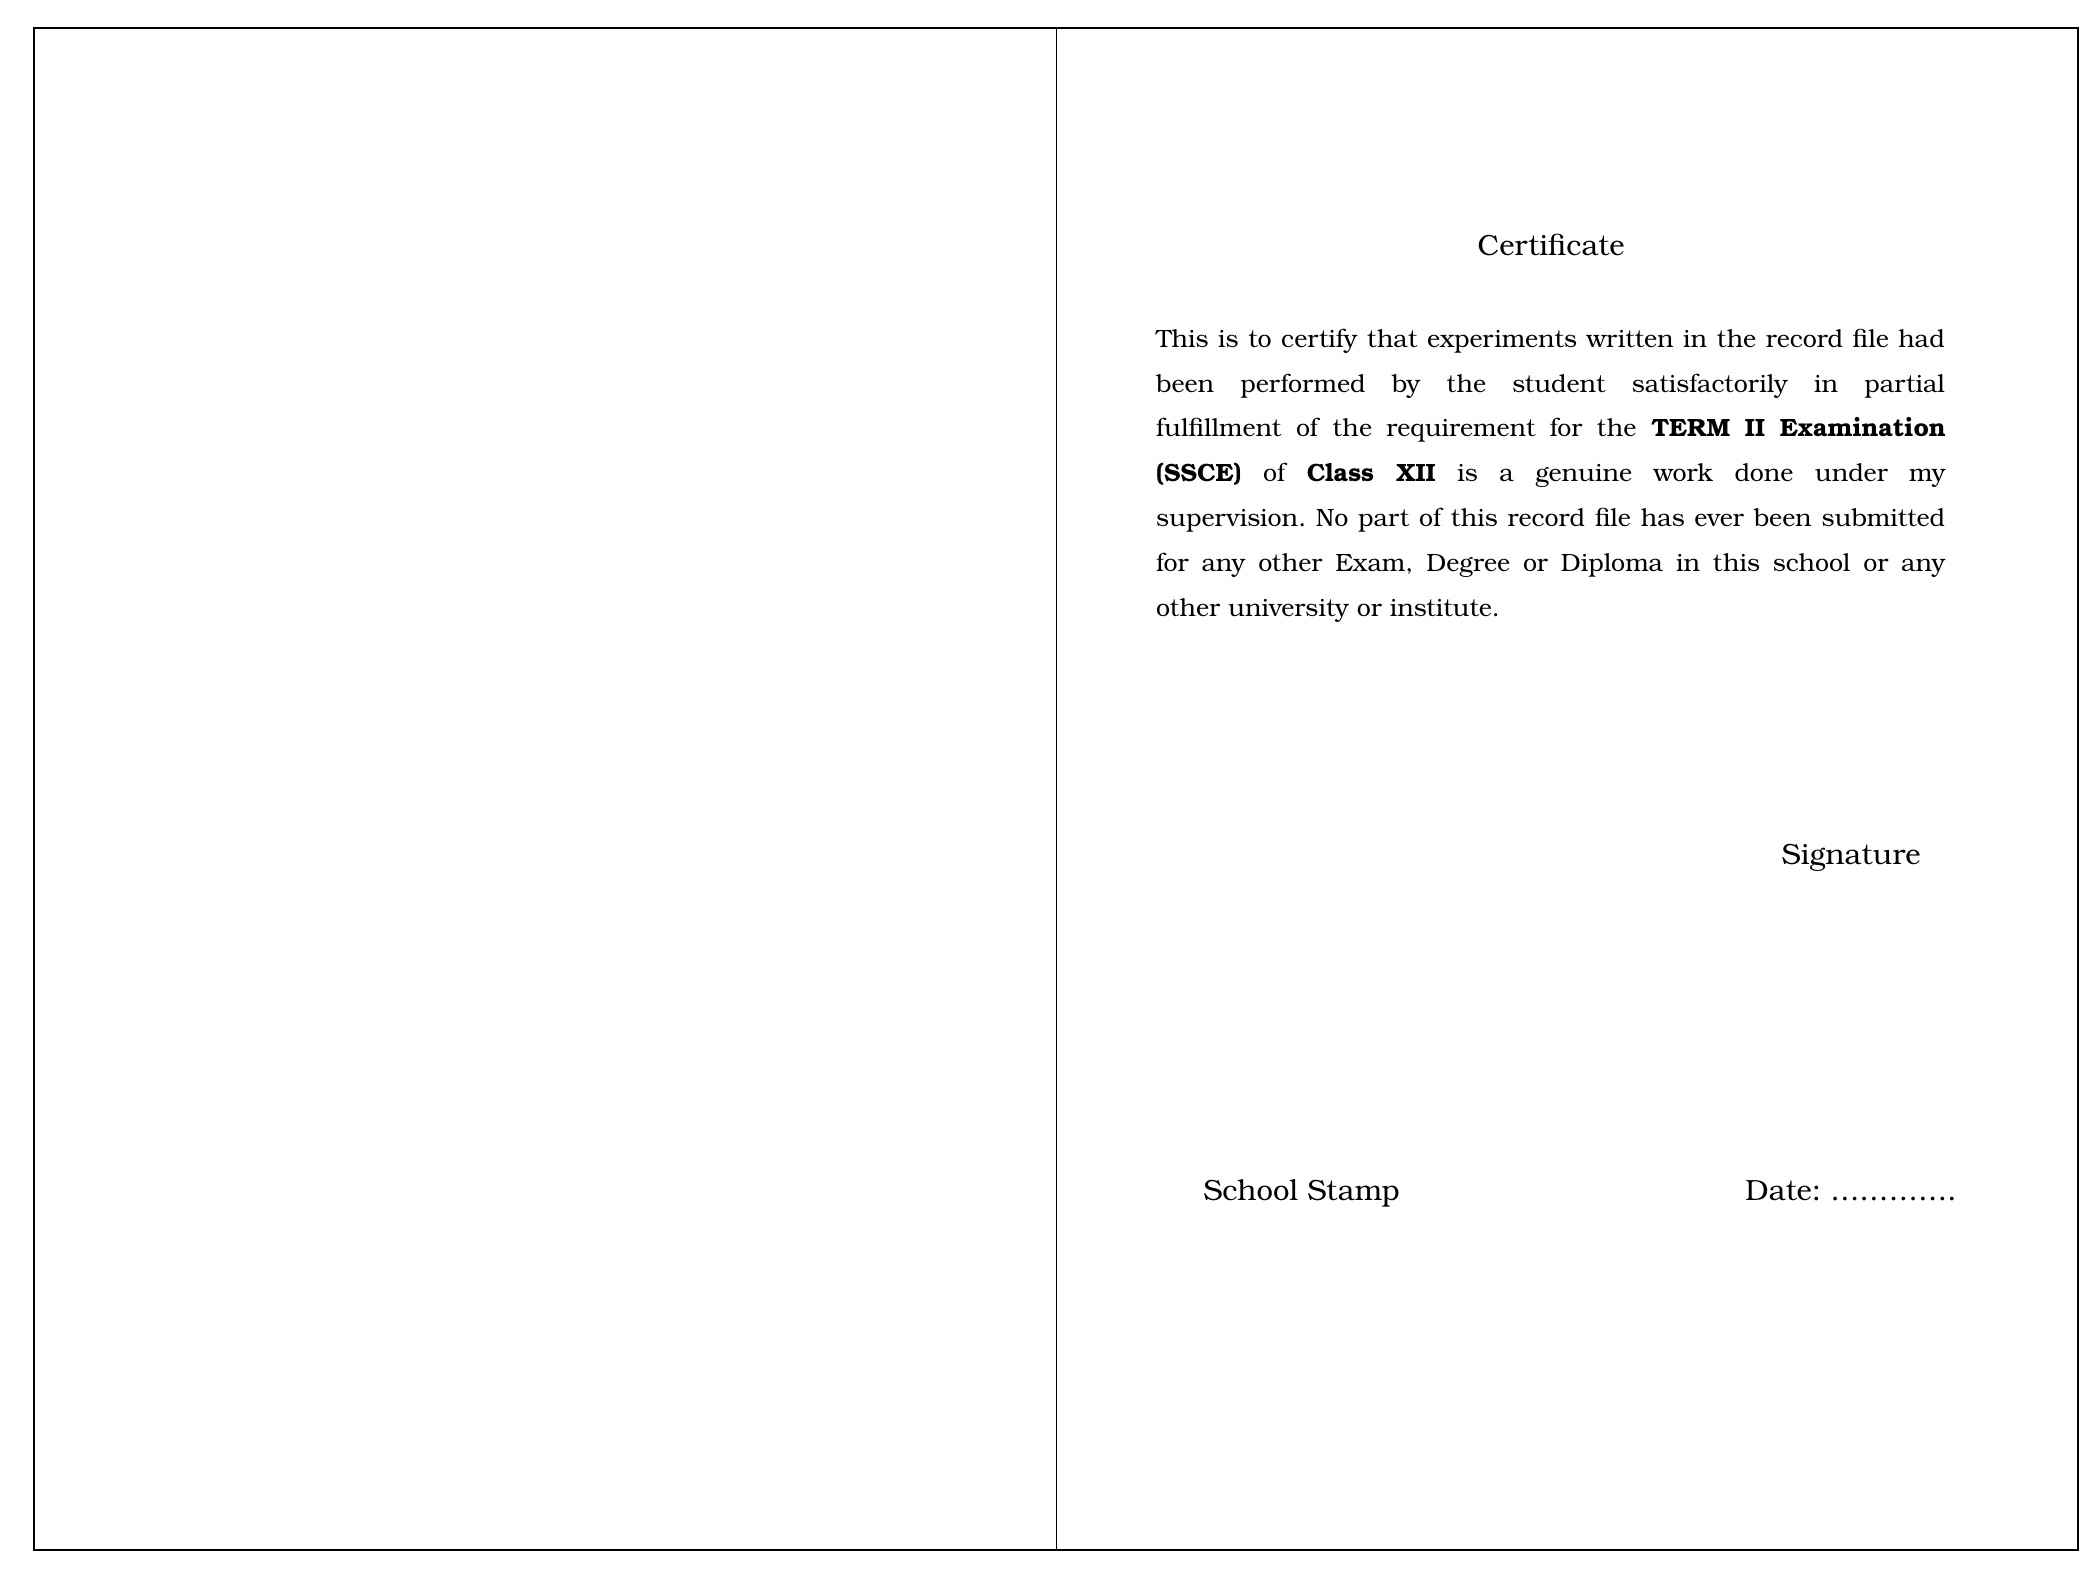

Certificate
This is to certify that experiments written in the record file had been performed by the student satisfactorily in partial fulfillment of the requirement for the TERM II Examination (SSCE) of Class XII is a genuine work done under my supervision. No part of this record file has ever been submitted for any other Exam, Degree or Diploma in this school or any other university or institute.
Signature
School Stamp
Date: ………….